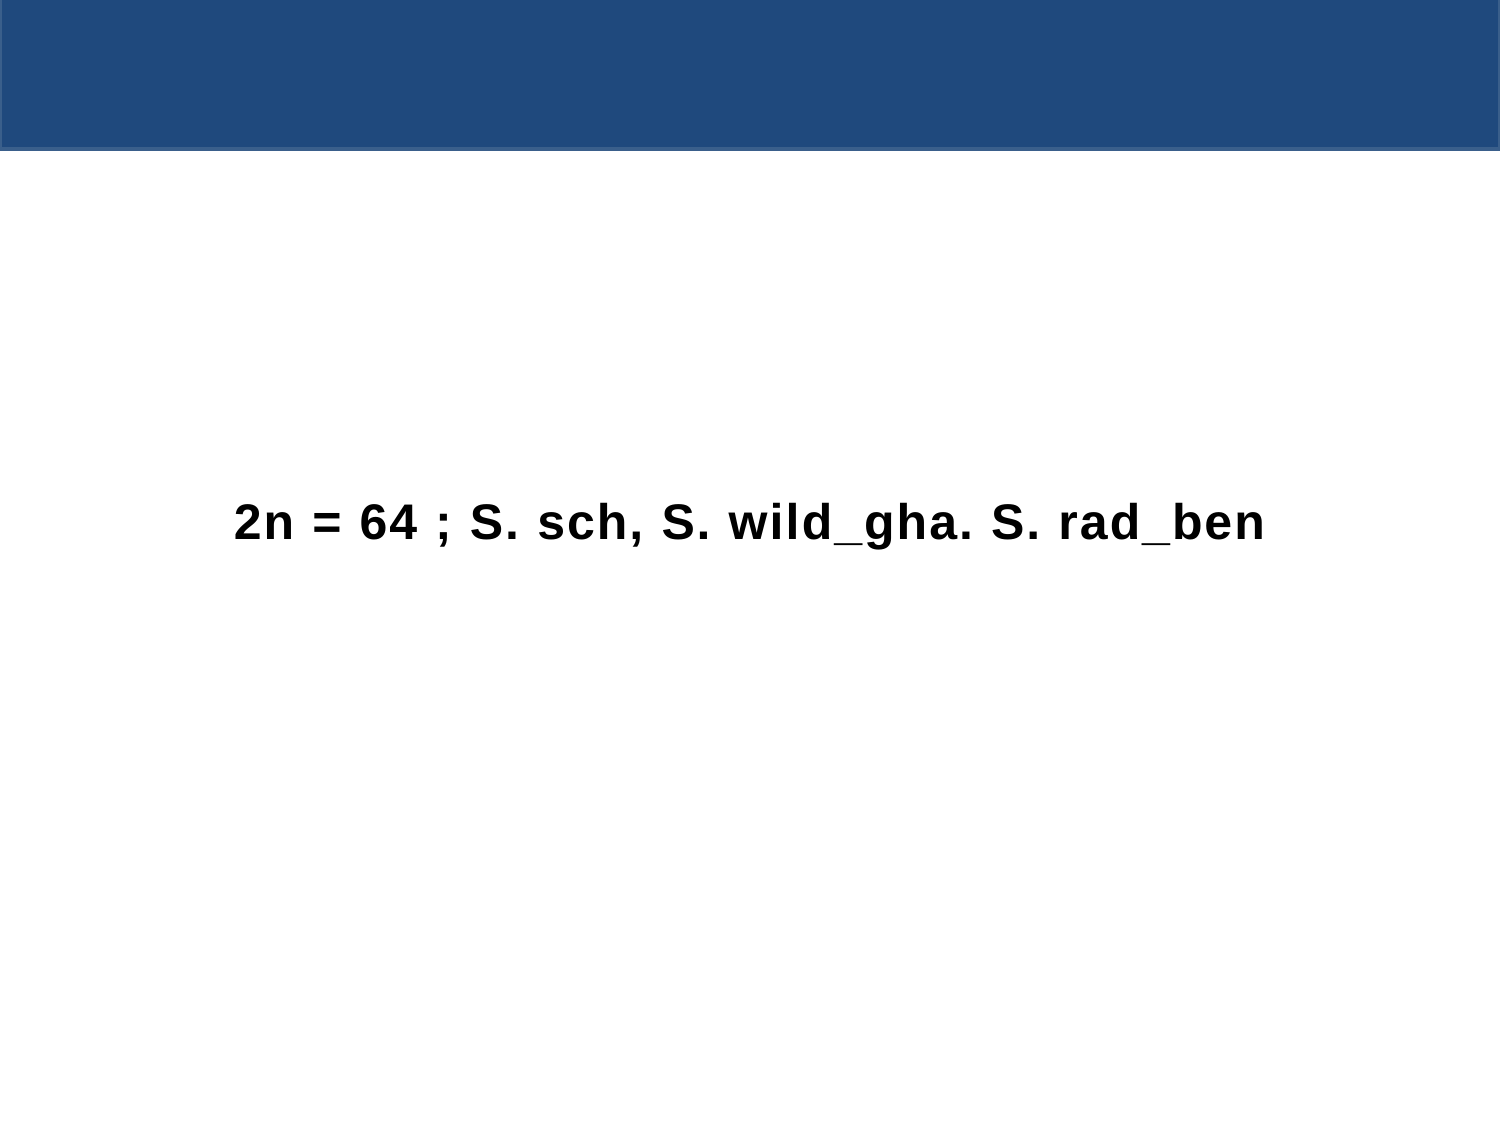

2n = 64 ; S. sch, S. wild_gha. S. rad_ben